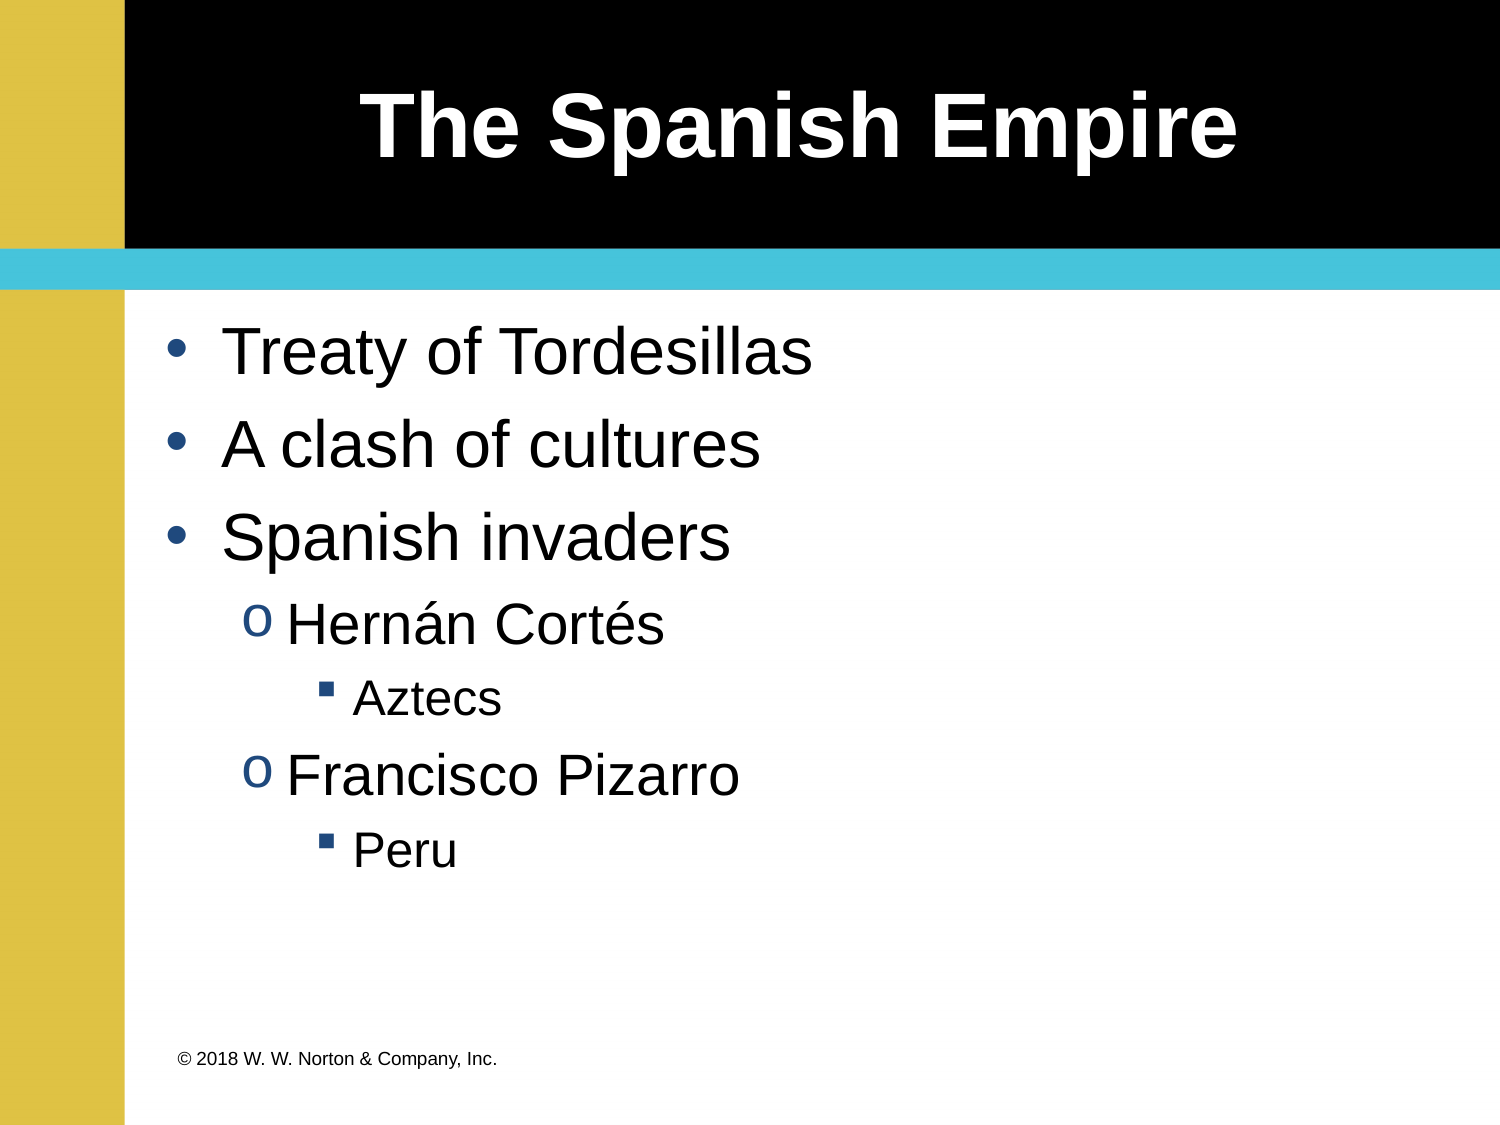

# The Spanish Empire
Treaty of Tordesillas
A clash of cultures
Spanish invaders
Hernán Cortés
Aztecs
Francisco Pizarro
Peru